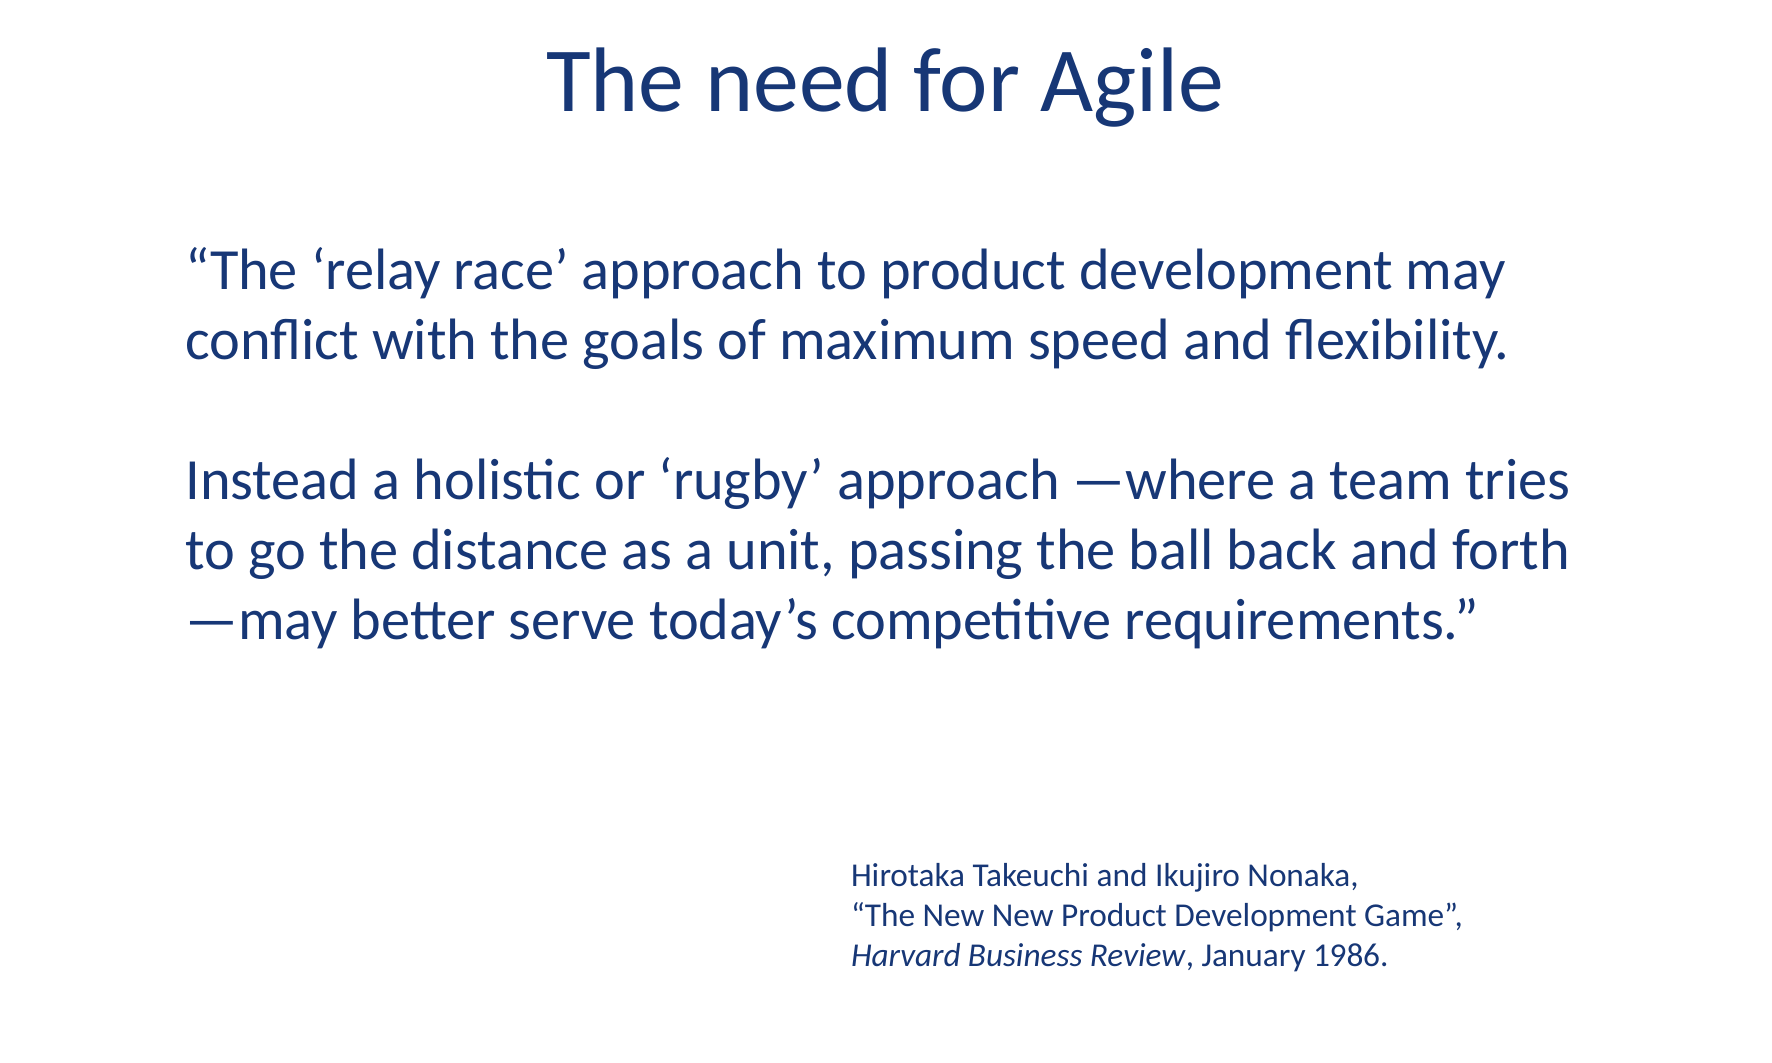

# The need for Agile
“The ‘relay race’ approach to product development may conflict with the goals of maximum speed and flexibility.

Instead a holistic or ‘rugby’ approach —where a team tries to go the distance as a unit, passing the ball back and forth —may better serve today’s competitive requirements.”
Hirotaka Takeuchi and Ikujiro Nonaka,
“The New New Product Development Game”,  Harvard Business Review, January 1986.